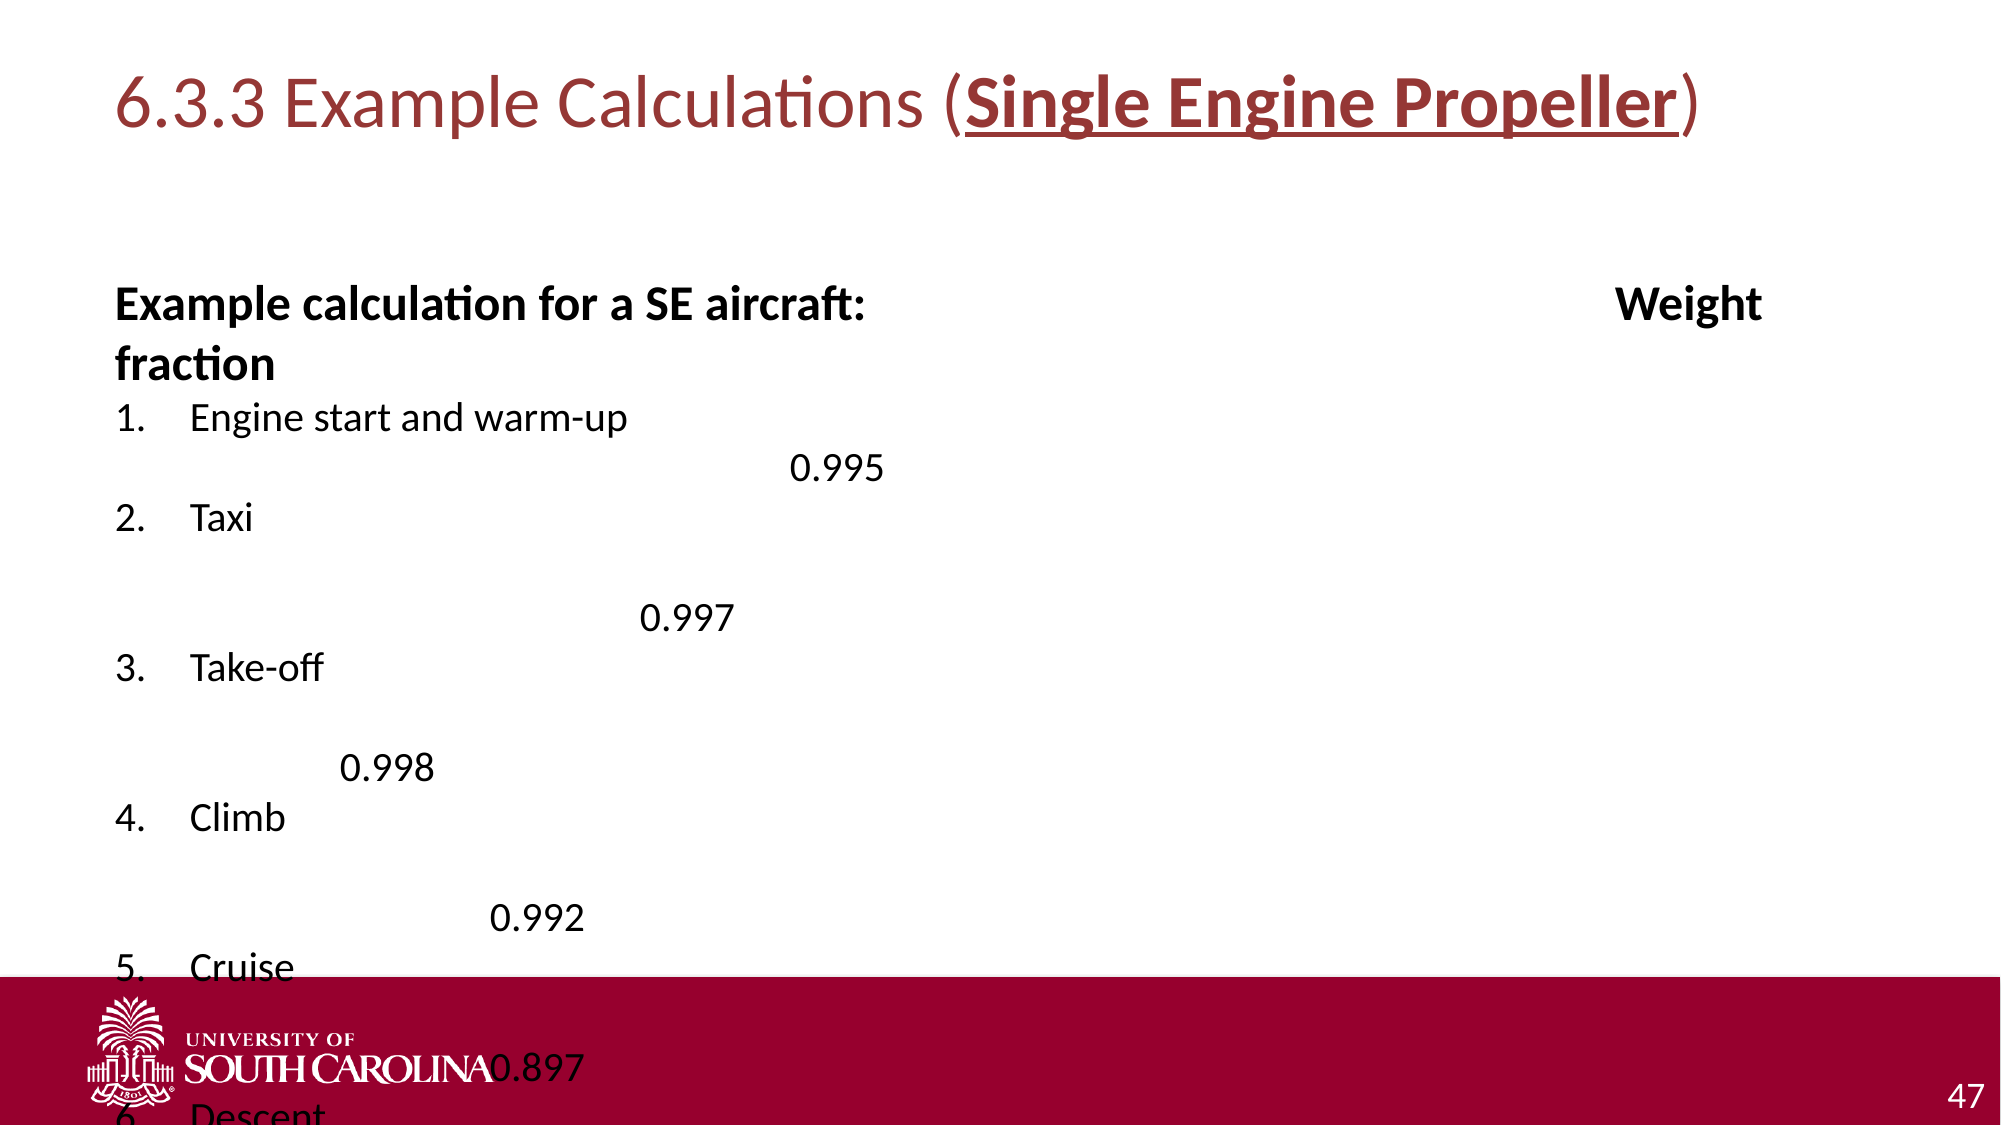

# 6.3.3 Example Calculations (Single Engine Propeller)
Example calculation for a SE aircraft:					Weight fraction
Engine start and warm-up													0.995
Taxi																									0.997
Take-off																							0.998
Climb 																								0.992
Cruise 																								0.897
Descent 																							0.993
Landing, taxi and shut-down												0.993
																								M’ff	 = 		0.867